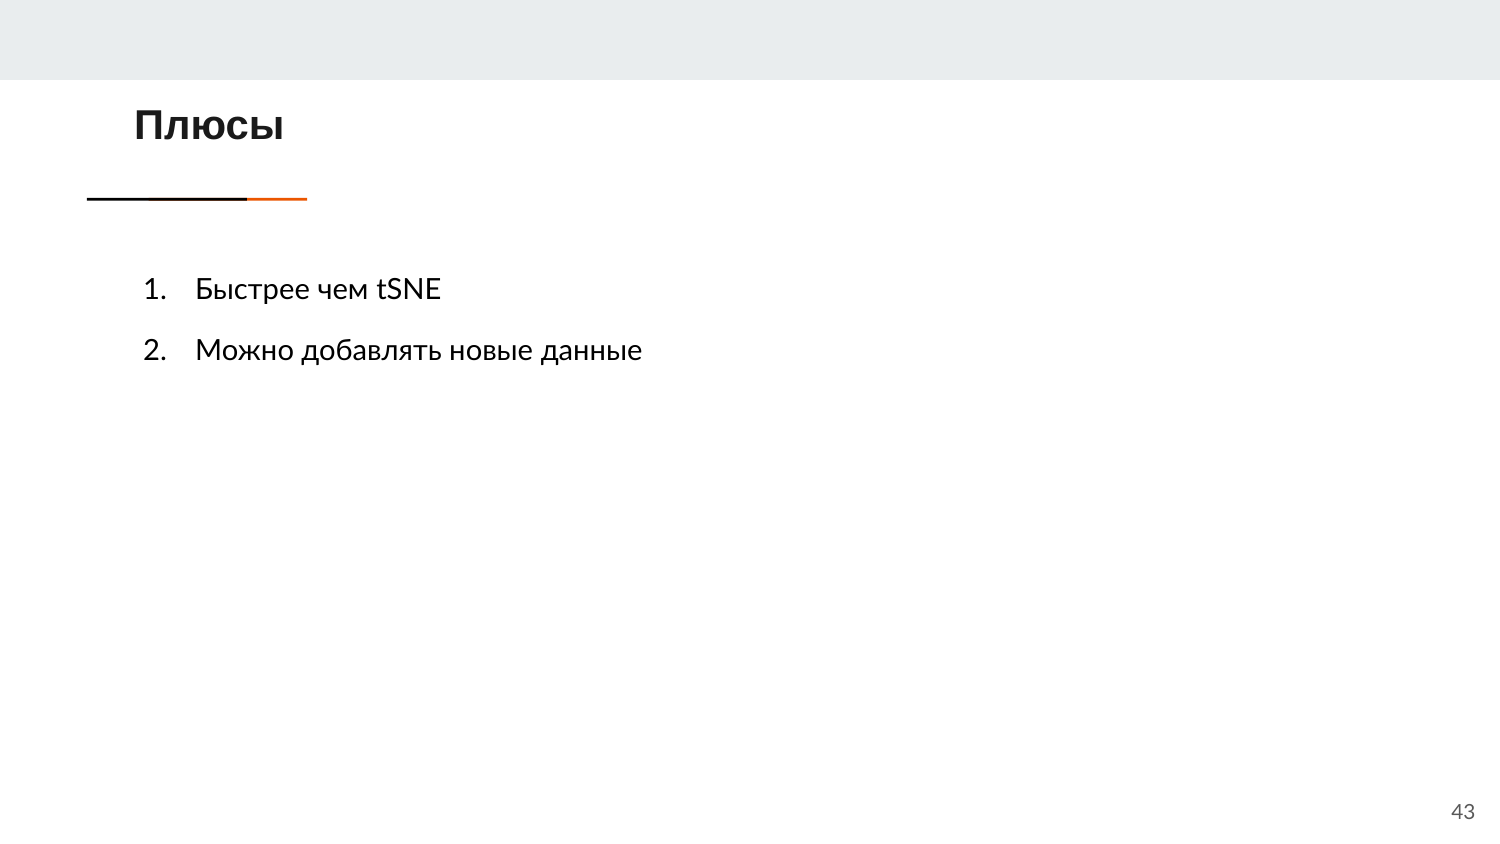

Плюсы
Быстрее чем tSNE
Можно добавлять новые данные
43